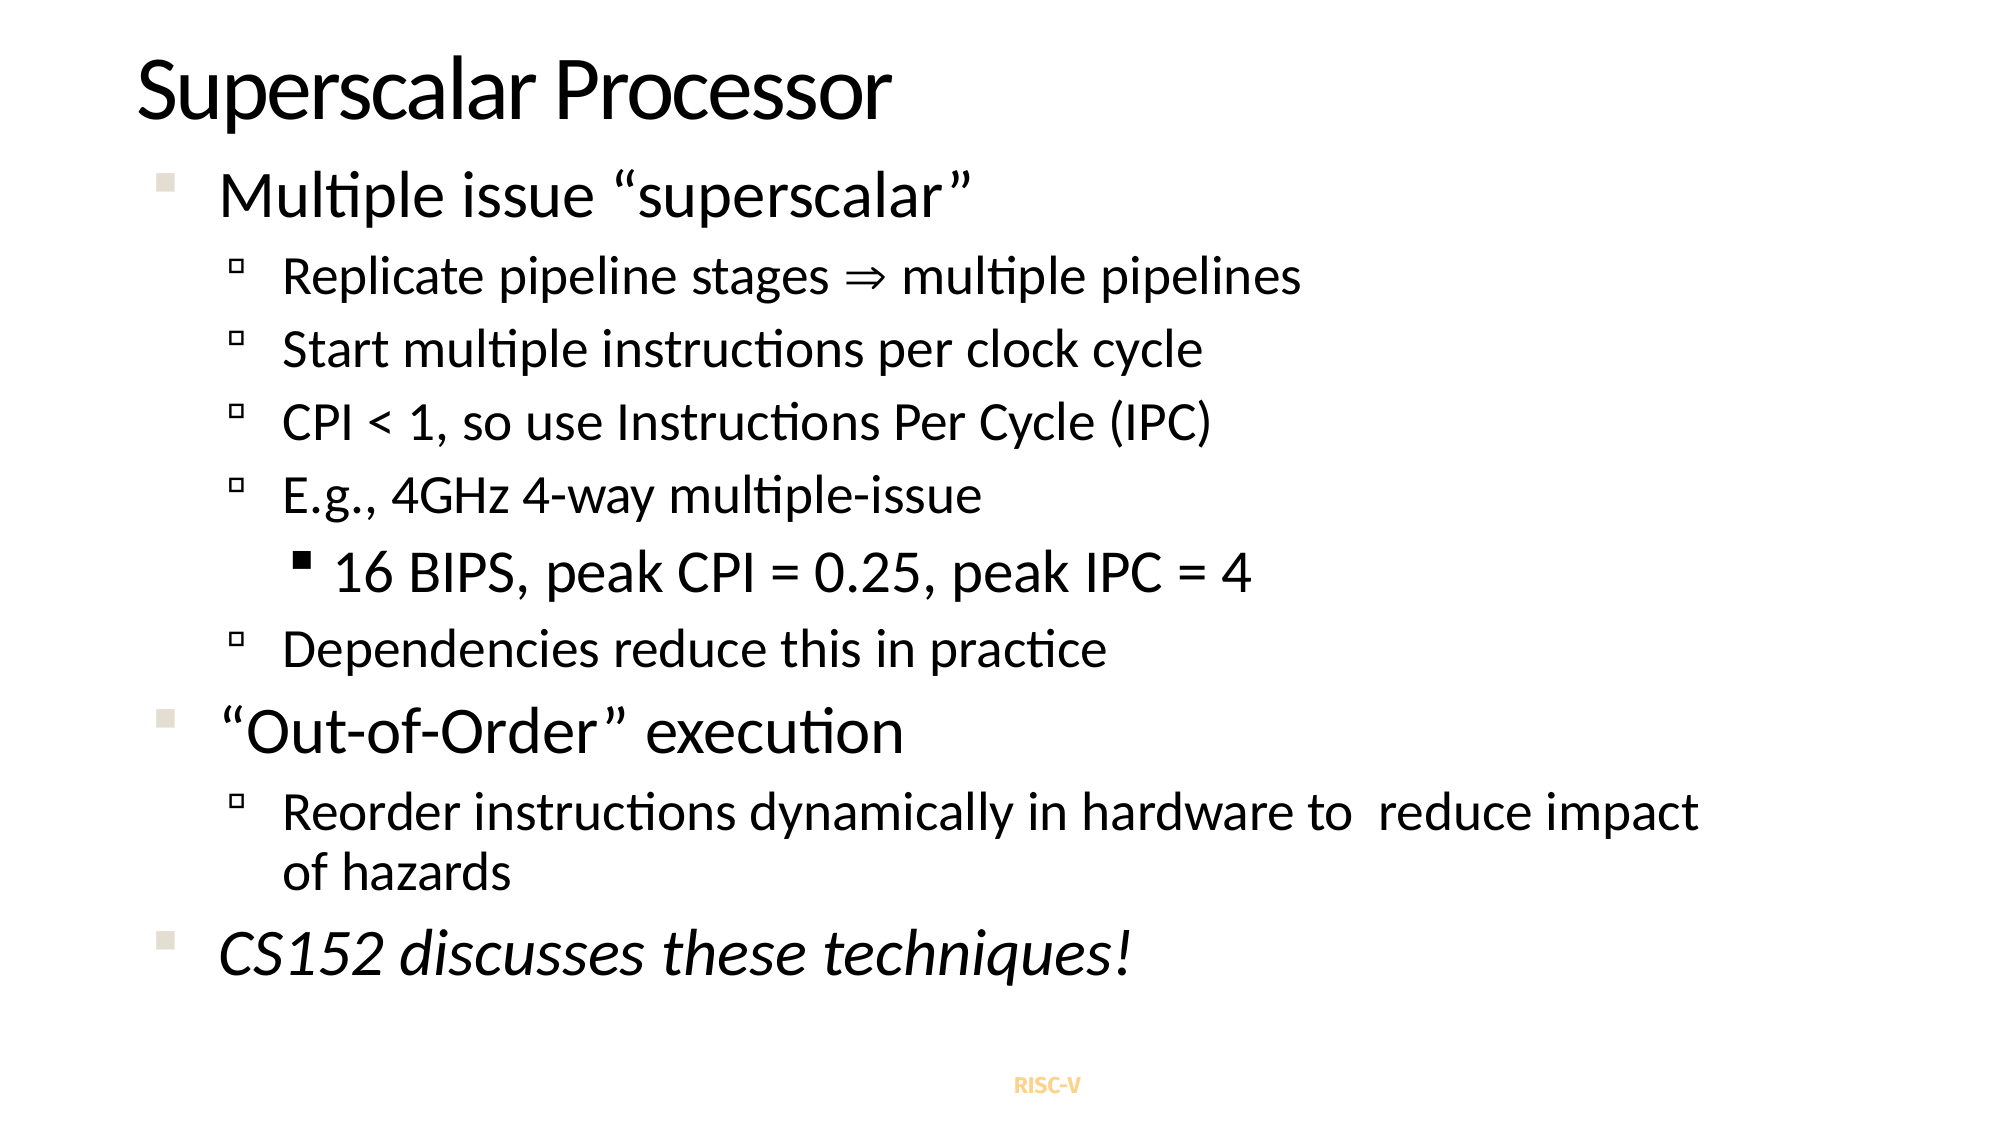

# Superscalar Processor
Multiple issue “superscalar”
Replicate pipeline stages ⇒ multiple pipelines
Start multiple instructions per clock cycle
CPI < 1, so use Instructions Per Cycle (IPC)
E.g., 4GHz 4-way multiple-issue
16 BIPS, peak CPI = 0.25, peak IPC = 4
Dependencies reduce this in practice
“Out-of-Order” execution
Reorder instructions dynamically in hardware to  reduce impact of hazards
CS152 discusses these techniques!
RISC-V (79)